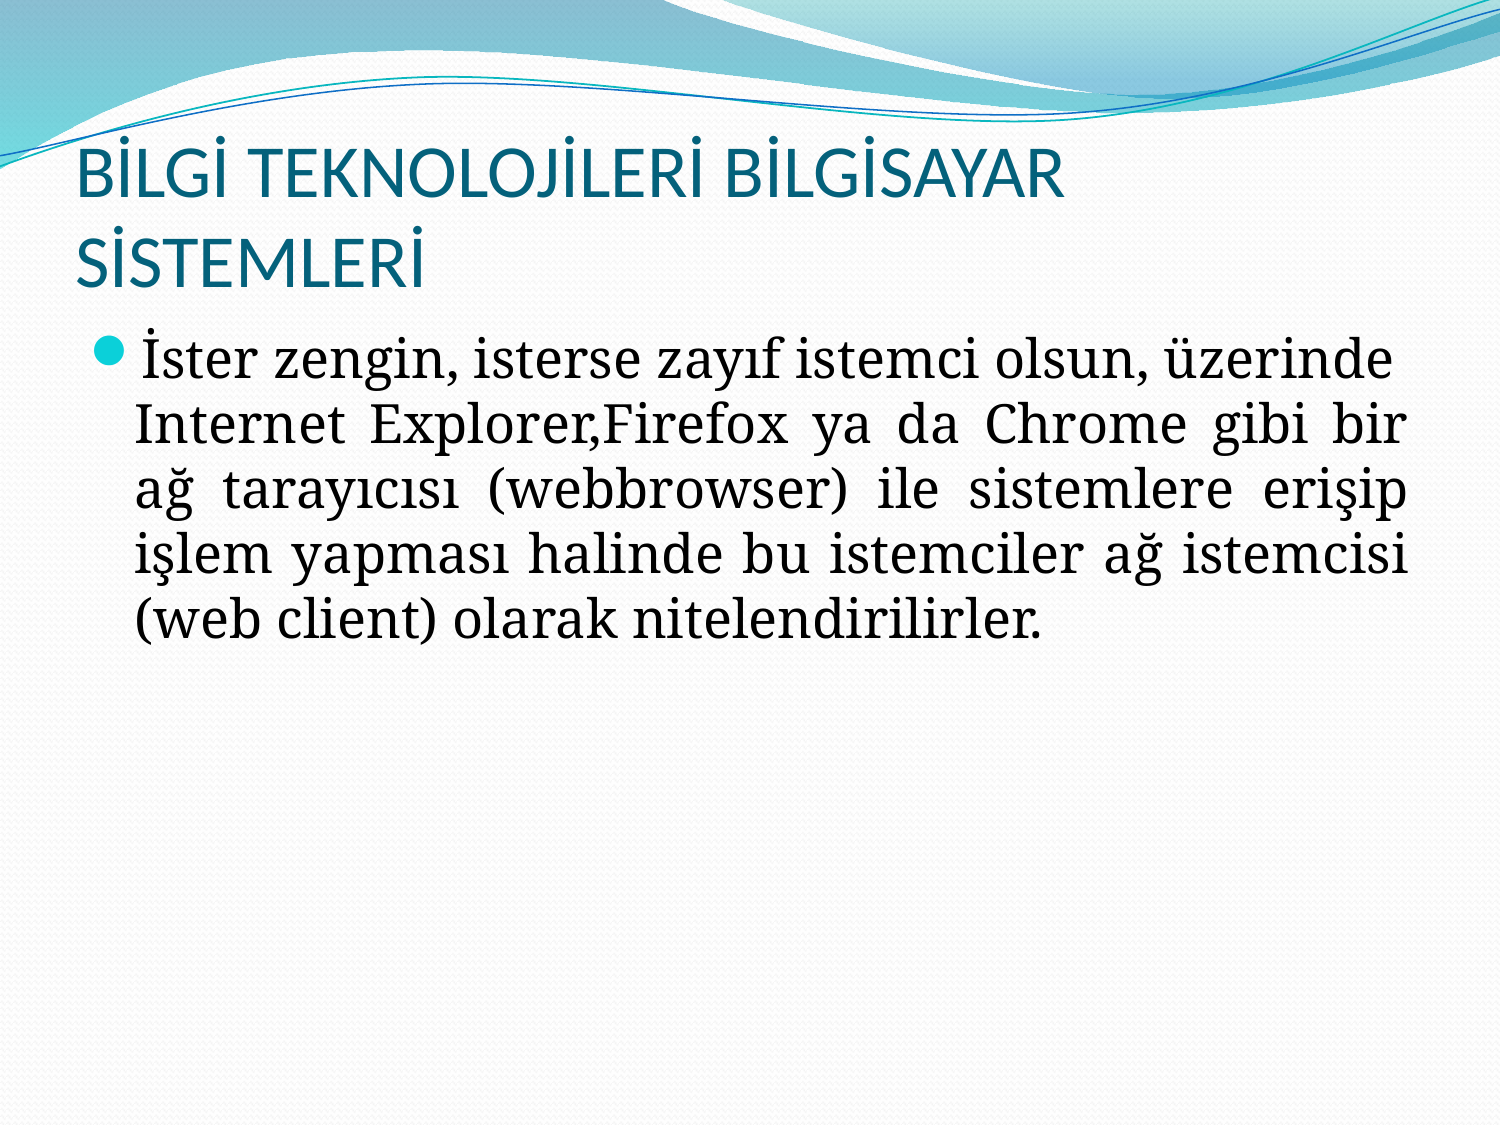

# BİLGİ TEKNOLOJİLERİ BİLGİSAYAR SİSTEMLERİ
İster zengin, isterse zayıf istemci olsun, üzerinde  Internet Explorer,Firefox ya da Chrome gibi bir ağ tarayıcısı (webbrowser) ile sistemlere erişip işlem yapması halinde bu istemciler ağ istemcisi (web client) olarak nitelendirilirler.